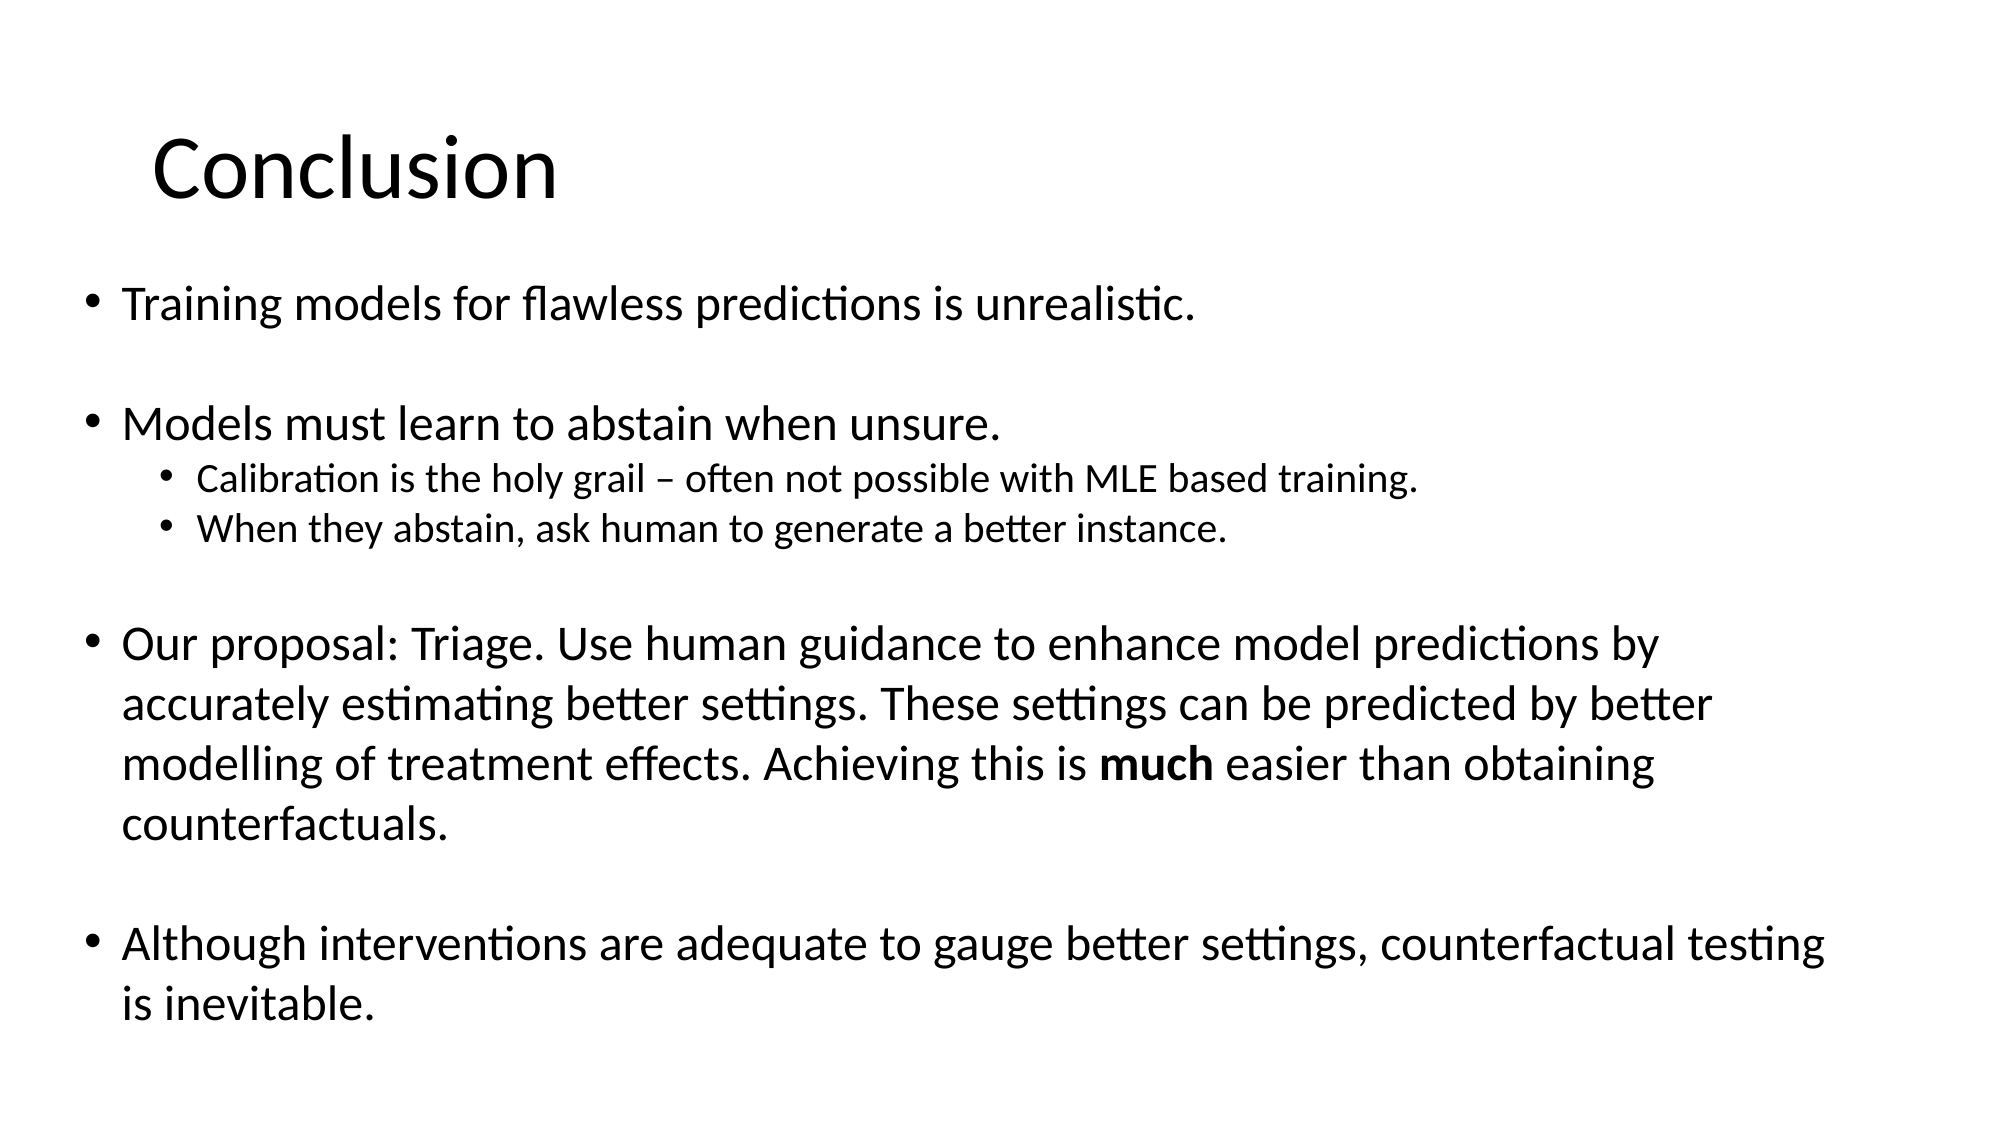

# Conclusion

Training models for flawless predictions is unrealistic.

Models must learn to abstain when unsure.
Calibration is the holy grail – often not possible with MLE based training.
When they abstain, ask human to generate a better instance.

Our proposal: Triage. Use human guidance to enhance model predictions by accurately estimating better settings. These settings can be predicted by better modelling of treatment effects. Achieving this is much easier than obtaining counterfactuals.

Although interventions are adequate to gauge better settings, counterfactual testing is inevitable.